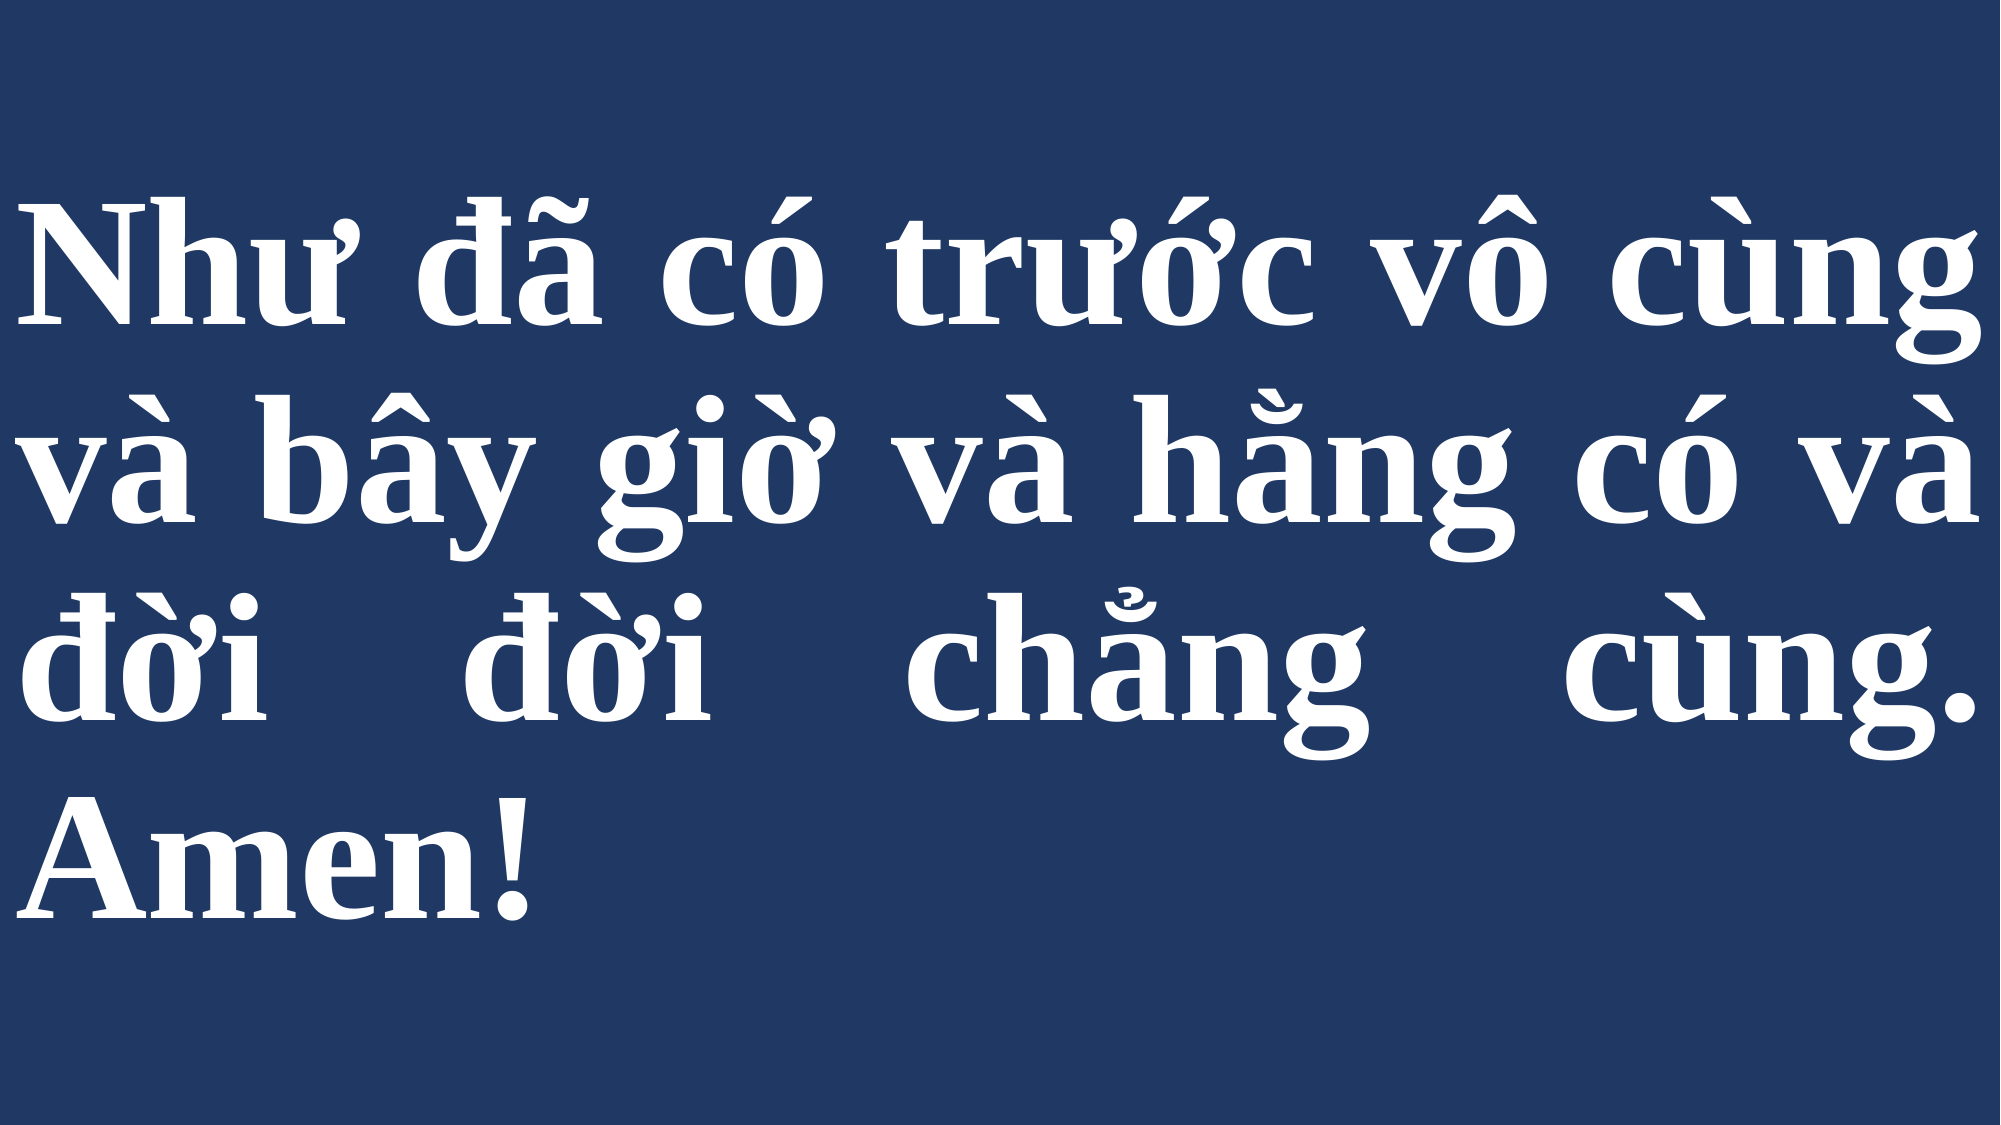

# Như đã có trước vô cùng và bây giờ và hằng có và đời đời chẳng cùng. Amen!